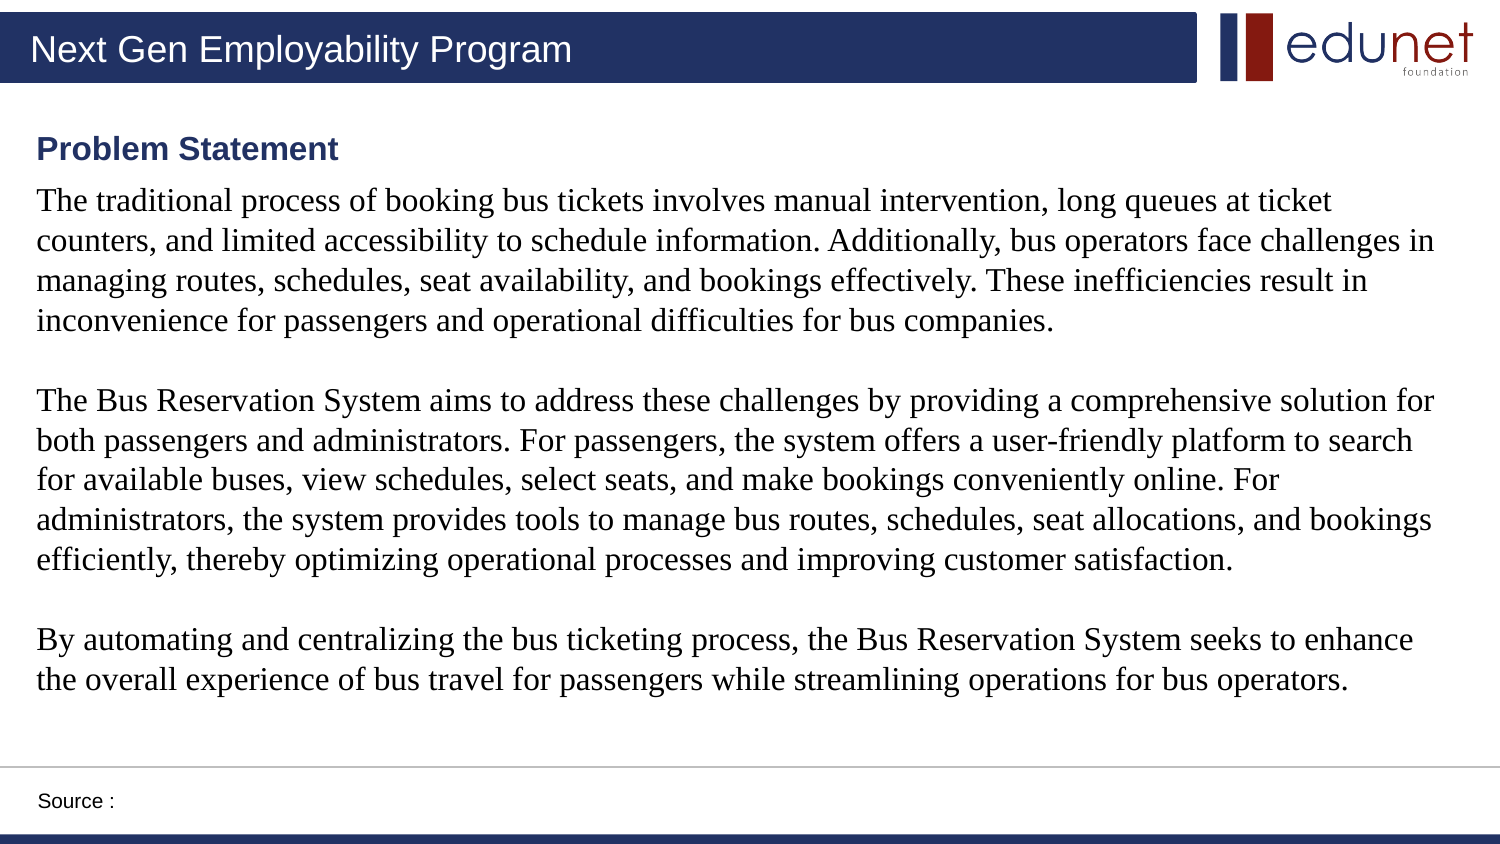

Problem Statement
The traditional process of booking bus tickets involves manual intervention, long queues at ticket counters, and limited accessibility to schedule information. Additionally, bus operators face challenges in managing routes, schedules, seat availability, and bookings effectively. These inefficiencies result in inconvenience for passengers and operational difficulties for bus companies.

The Bus Reservation System aims to address these challenges by providing a comprehensive solution for both passengers and administrators. For passengers, the system offers a user-friendly platform to search for available buses, view schedules, select seats, and make bookings conveniently online. For administrators, the system provides tools to manage bus routes, schedules, seat allocations, and bookings efficiently, thereby optimizing operational processes and improving customer satisfaction.

By automating and centralizing the bus ticketing process, the Bus Reservation System seeks to enhance the overall experience of bus travel for passengers while streamlining operations for bus operators.
Source :